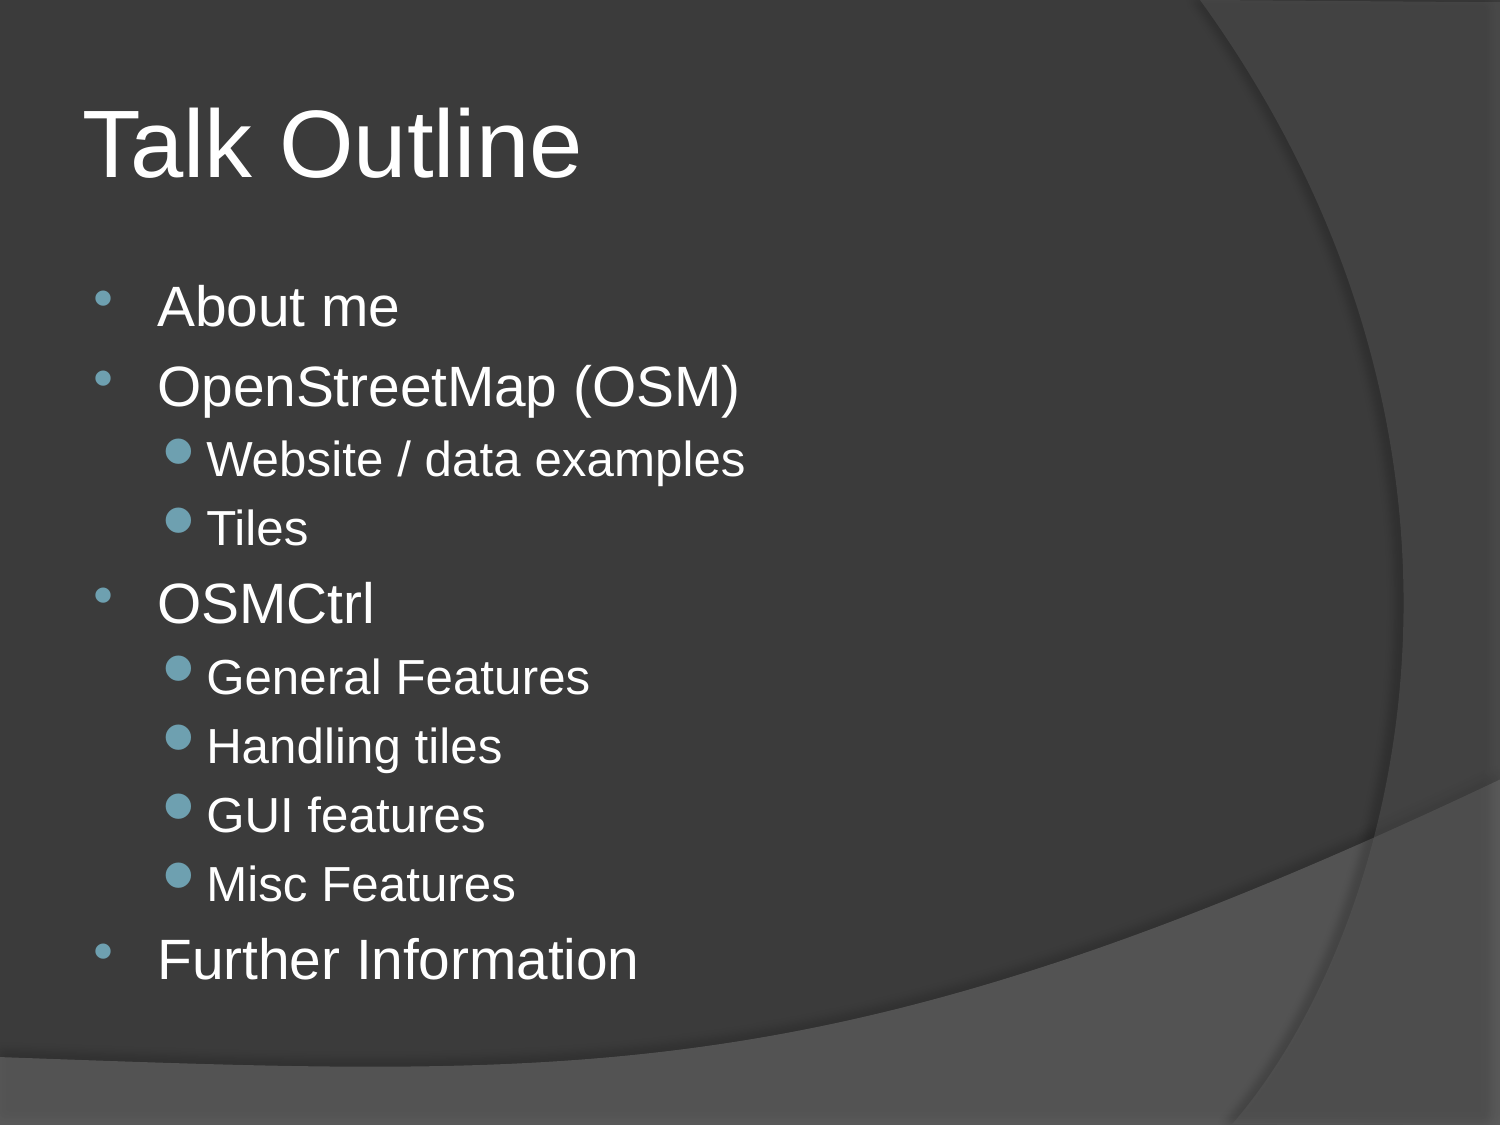

# Talk Outline
About me
OpenStreetMap (OSM)
Website / data examples
Tiles
OSMCtrl
General Features
Handling tiles
GUI features
Misc Features
Further Information